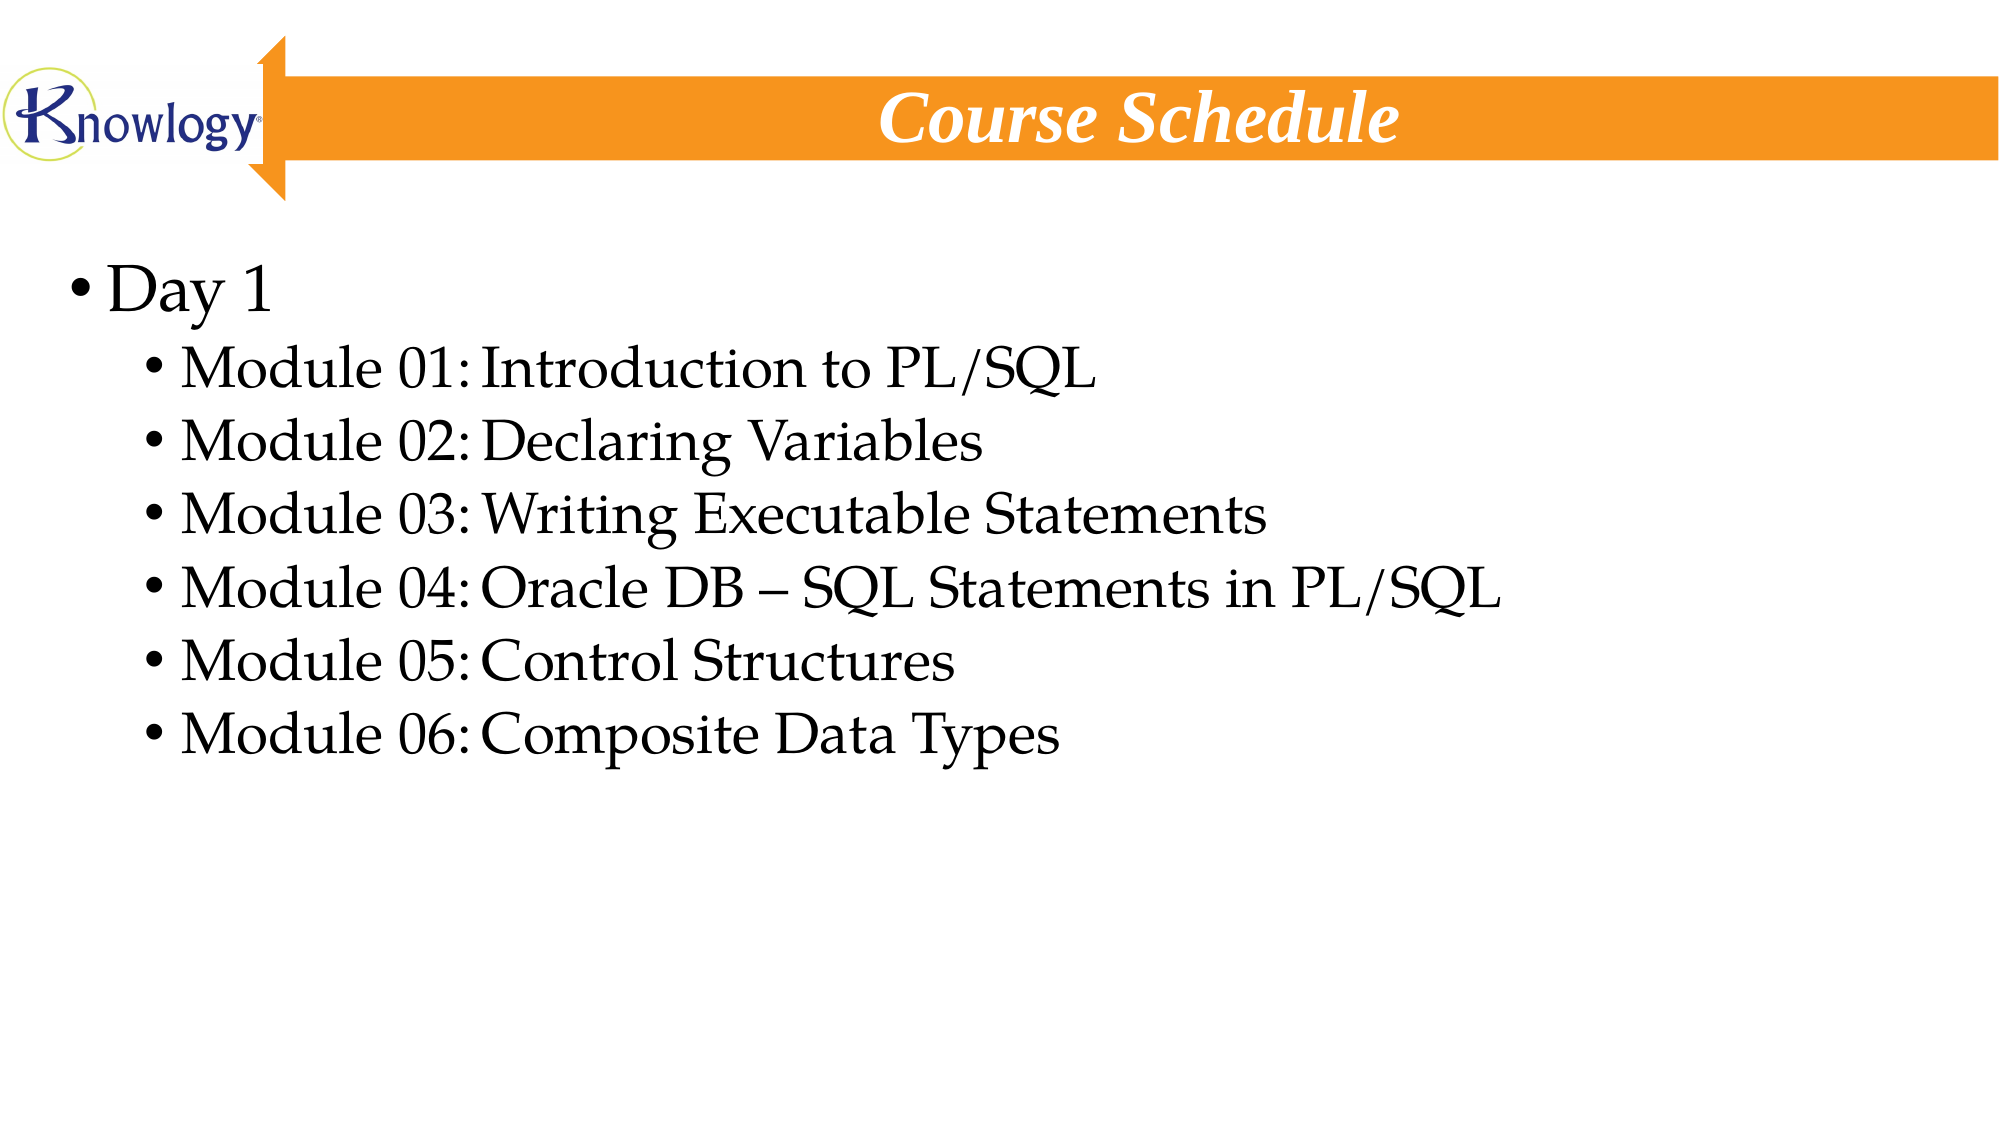

# Course Schedule
Day 1
Module 01:	Introduction to PL/SQL
Module 02:	Declaring Variables
Module 03:	Writing Executable Statements
Module 04:	Oracle DB – SQL Statements in PL/SQL
Module 05:	Control Structures
Module 06:	Composite Data Types